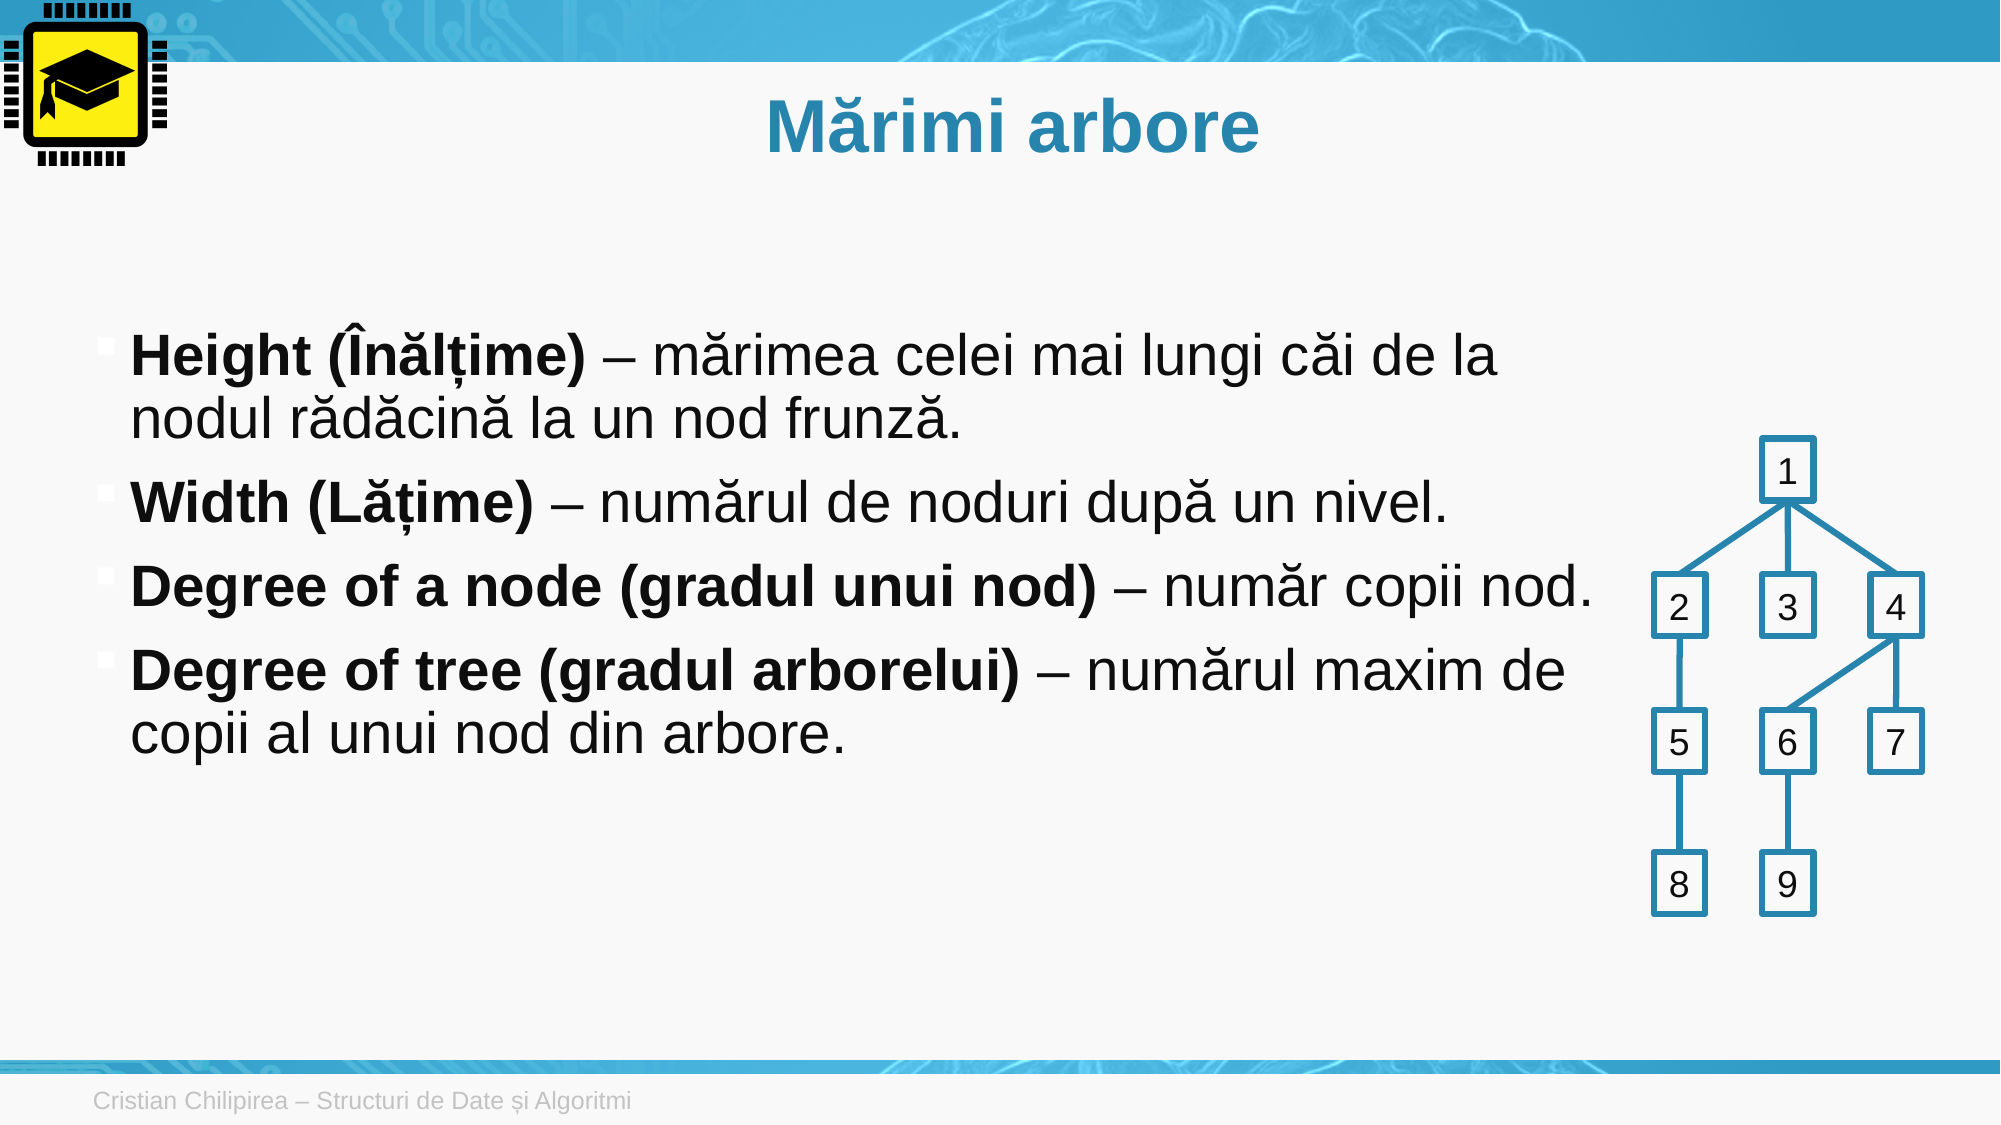

# Mărimi arbore
Height (Înălțime) – mărimea celei mai lungi căi de la nodul rădăcină la un nod frunză.
Width (Lățime) – numărul de noduri după un nivel.
Degree of a node (gradul unui nod) – număr copii nod.
Degree of tree (gradul arborelui) – numărul maxim de copii al unui nod din arbore.
1
2
3
4
5
6
7
8
9
Cristian Chilipirea – Structuri de Date și Algoritmi